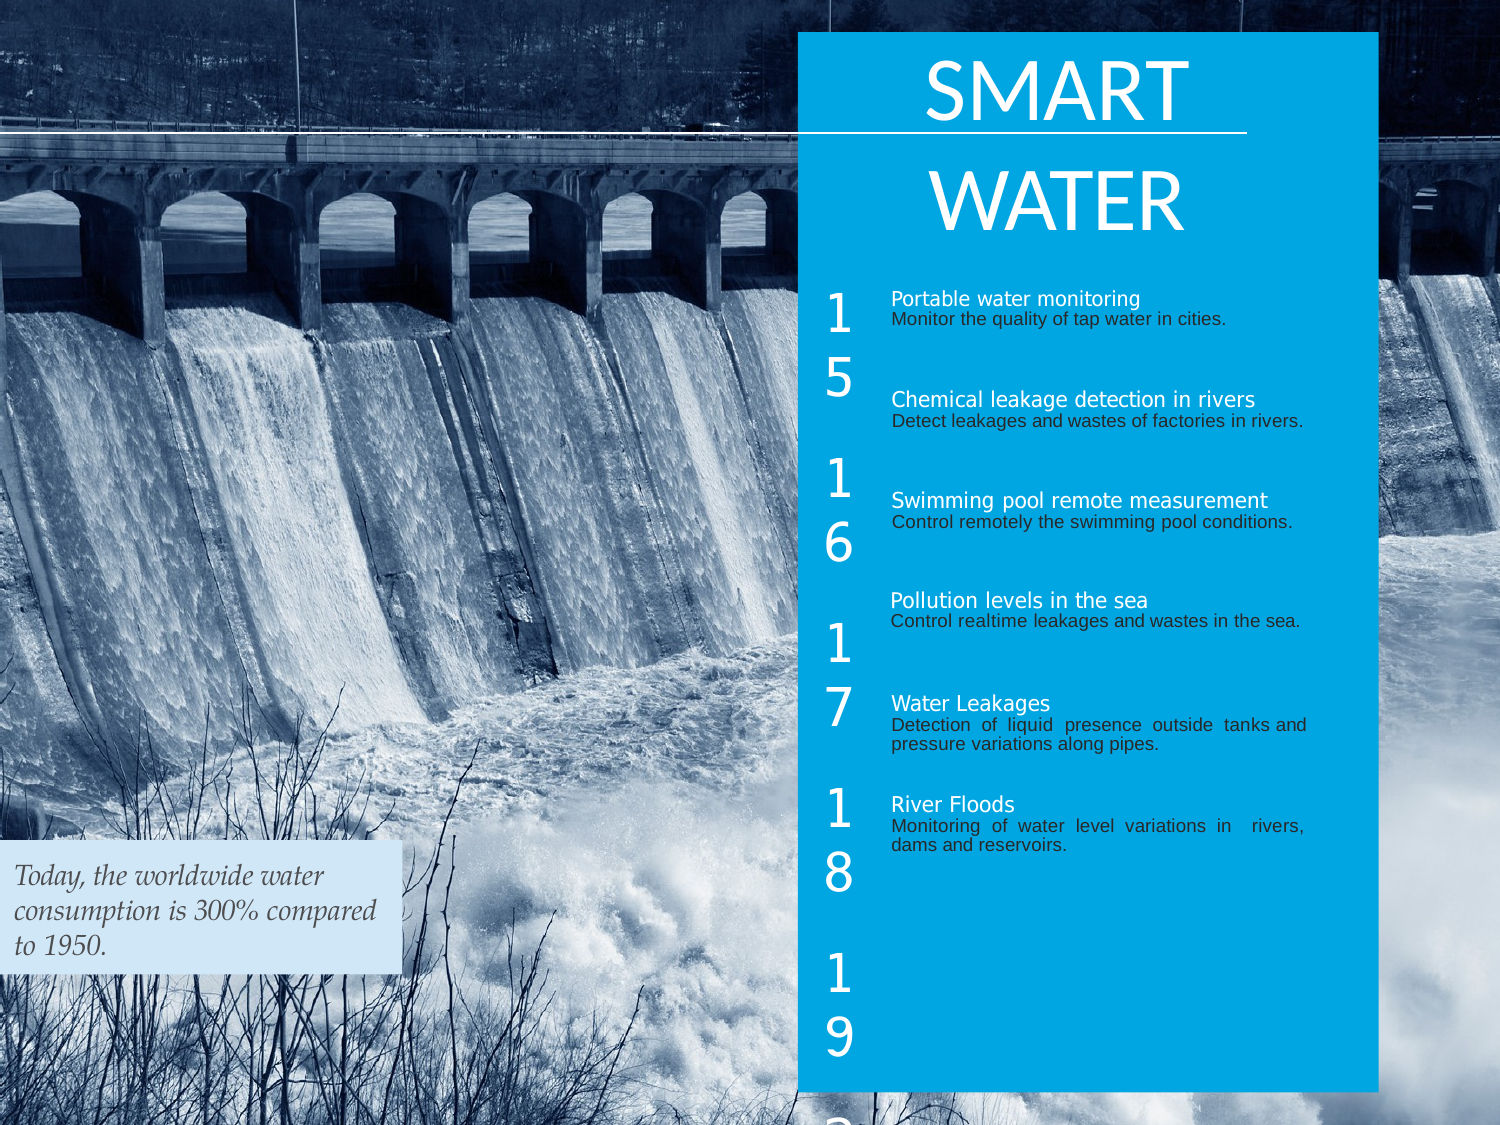

# SMART WATER

15
16
17
18
19
20
Portable water monitoring
Monitor the quality of tap water in cities.
Chemical leakage detection in rivers
Detect leakages and wastes of factories in rivers.
Swimming pool remote measurement
Control remotely the swimming pool conditions.
Pollution levels in the sea
Control realtime leakages and wastes in the sea.
Water Leakages
Detection  of  liquid  presence  outside  tanks and
pressure variations along pipes.
River Floods
Monitoring  of  water  level  variations  in   rivers,
dams and reservoirs.

Today, the worldwide water  consumption is 300% compared  to 1950.